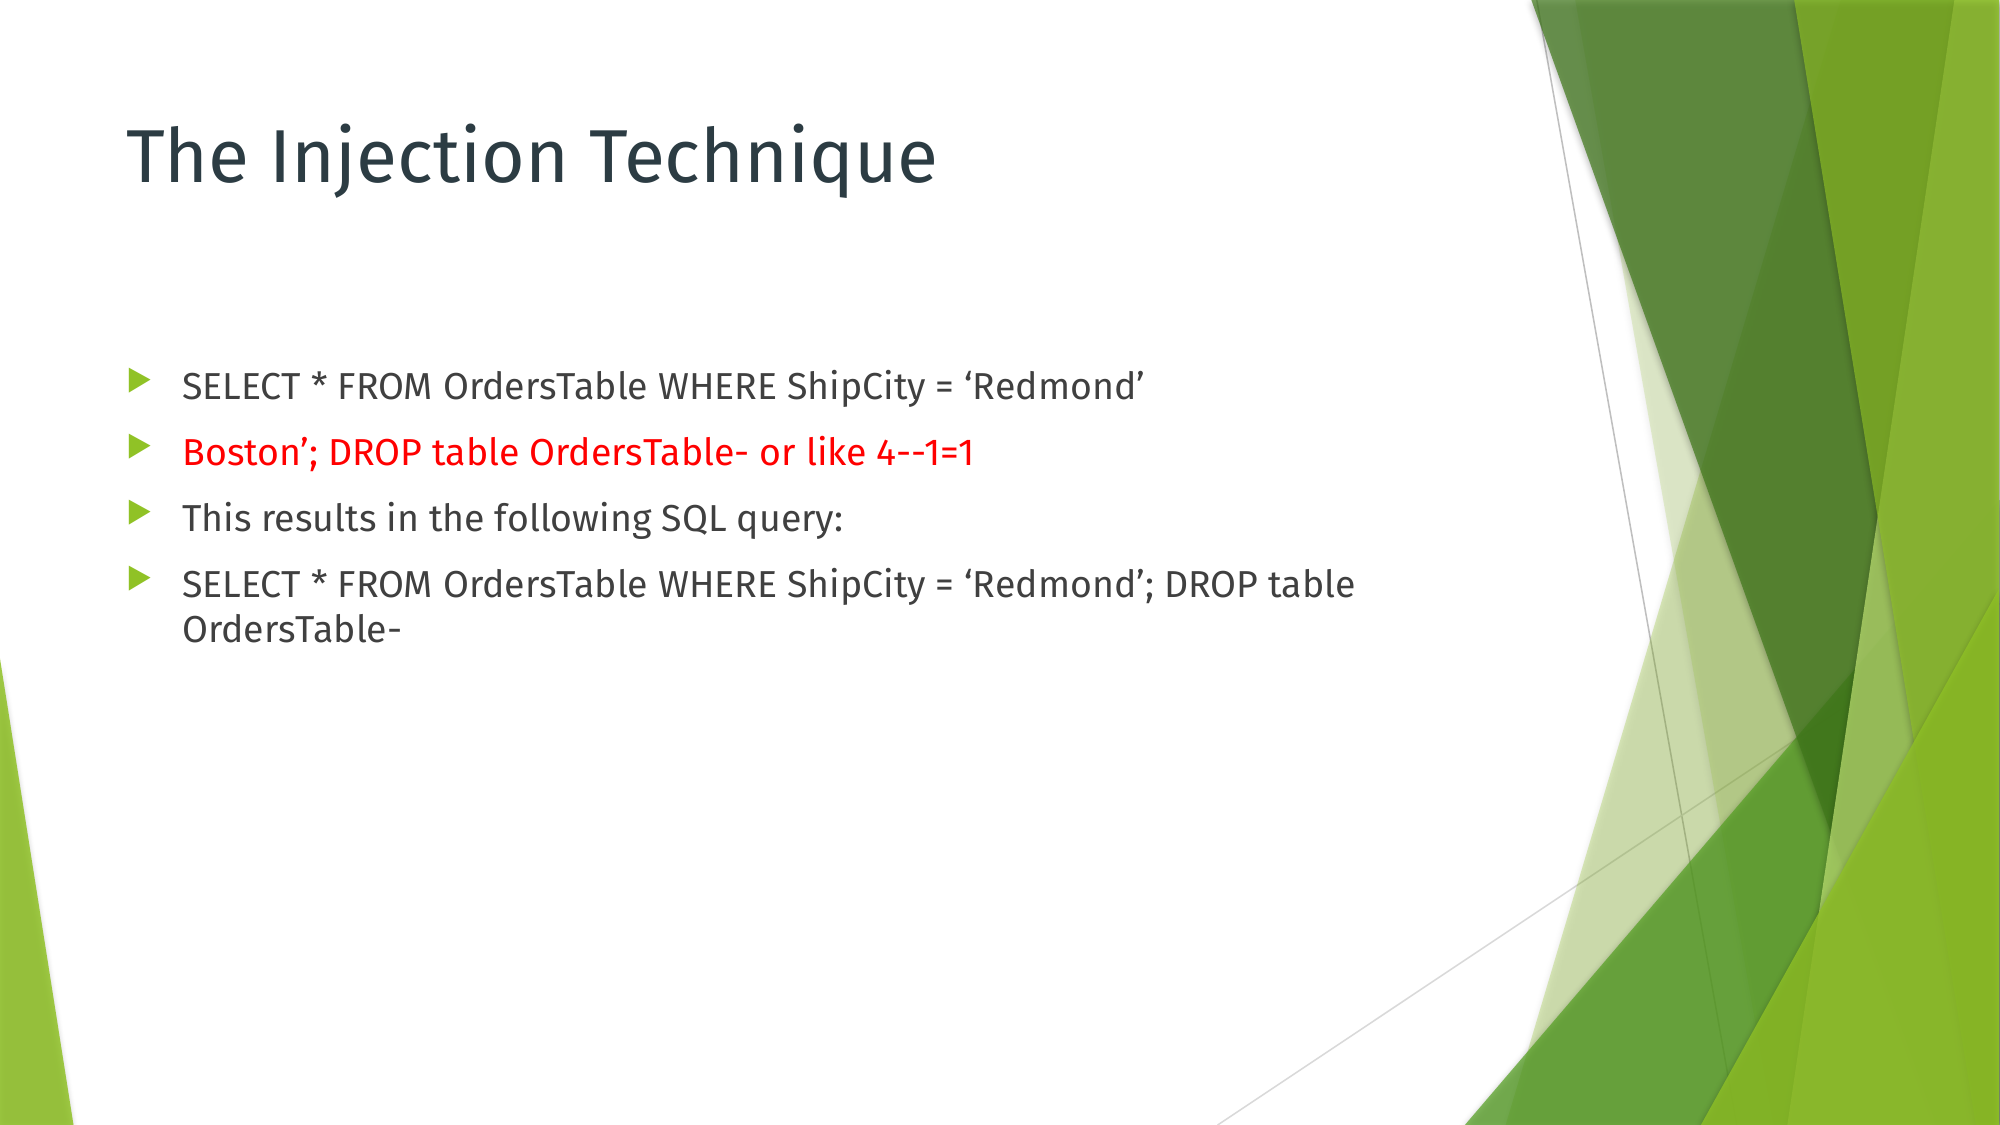

# The Injection Technique
SELECT * FROM OrdersTable WHERE ShipCity = ‘Redmond’
Boston’; DROP table OrdersTable- or like 4--1=1
This results in the following SQL query:
SELECT * FROM OrdersTable WHERE ShipCity = ‘Redmond’; DROP table OrdersTable-